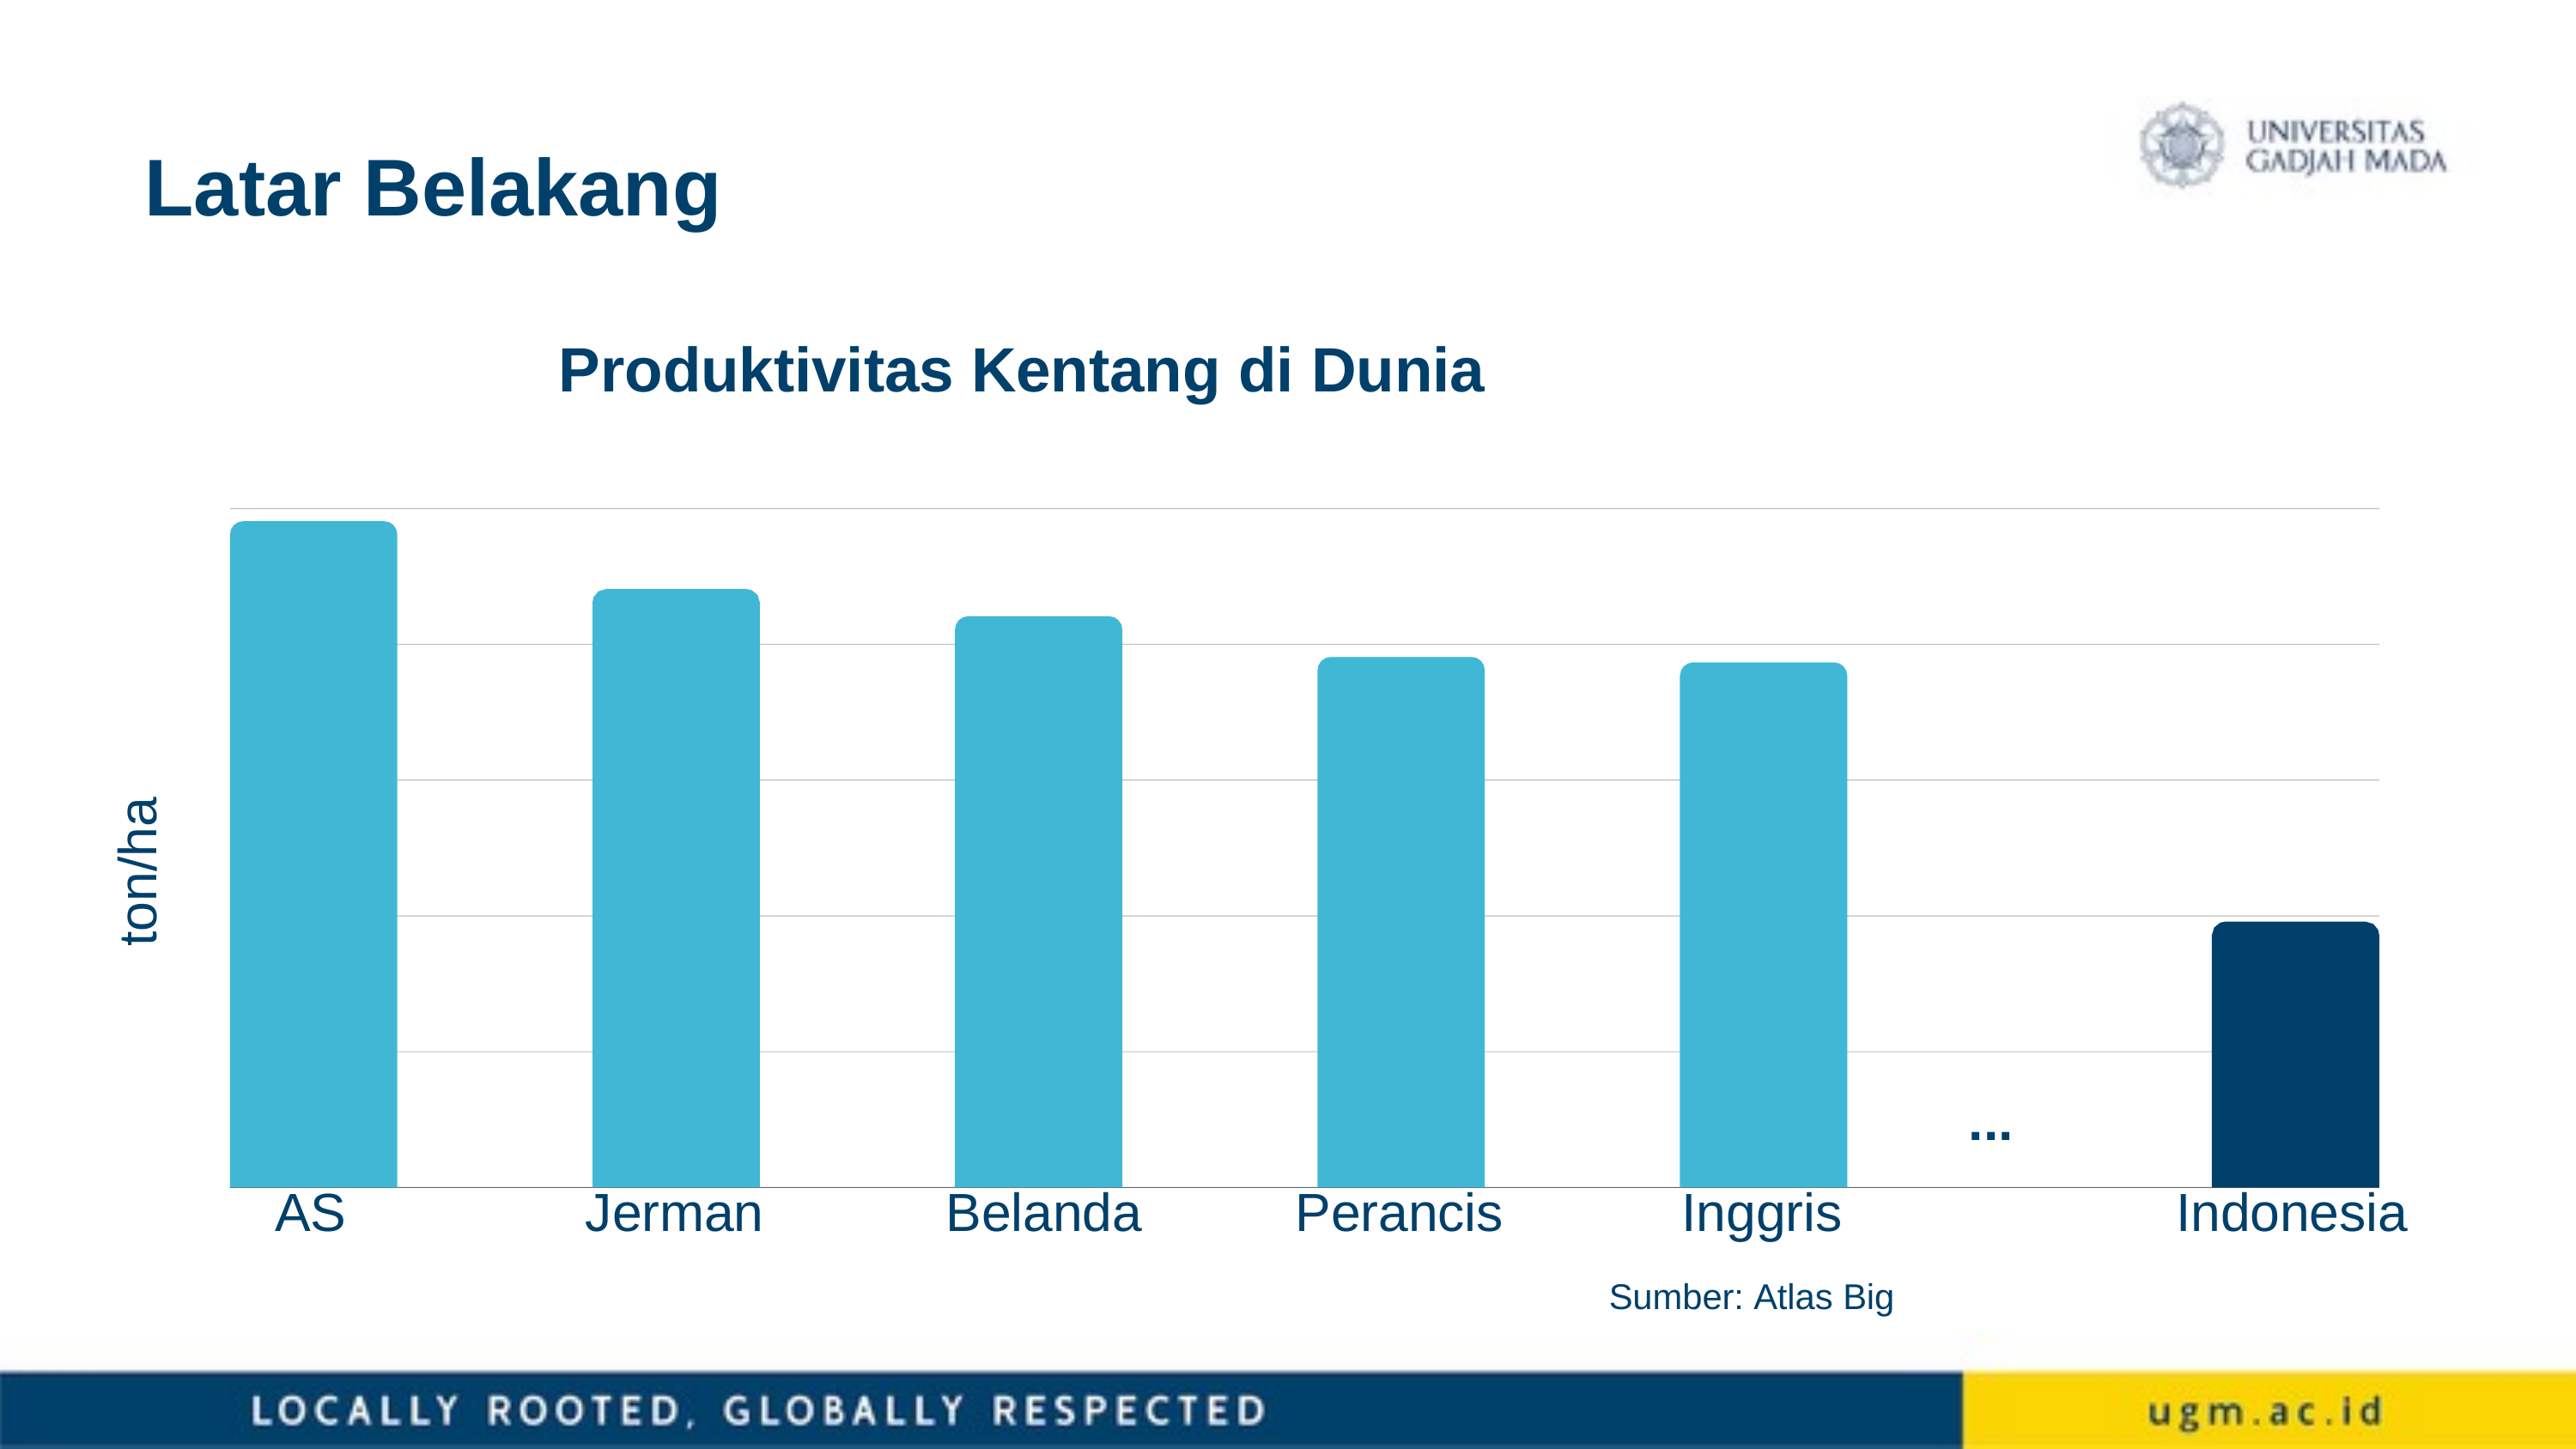

# Latar Belakang
Produktivitas Kentang di Dunia
ton/ha
...
AS
Jerman
Belanda
Perancis
Inggris
Sumber: Atlas Big
Indonesia